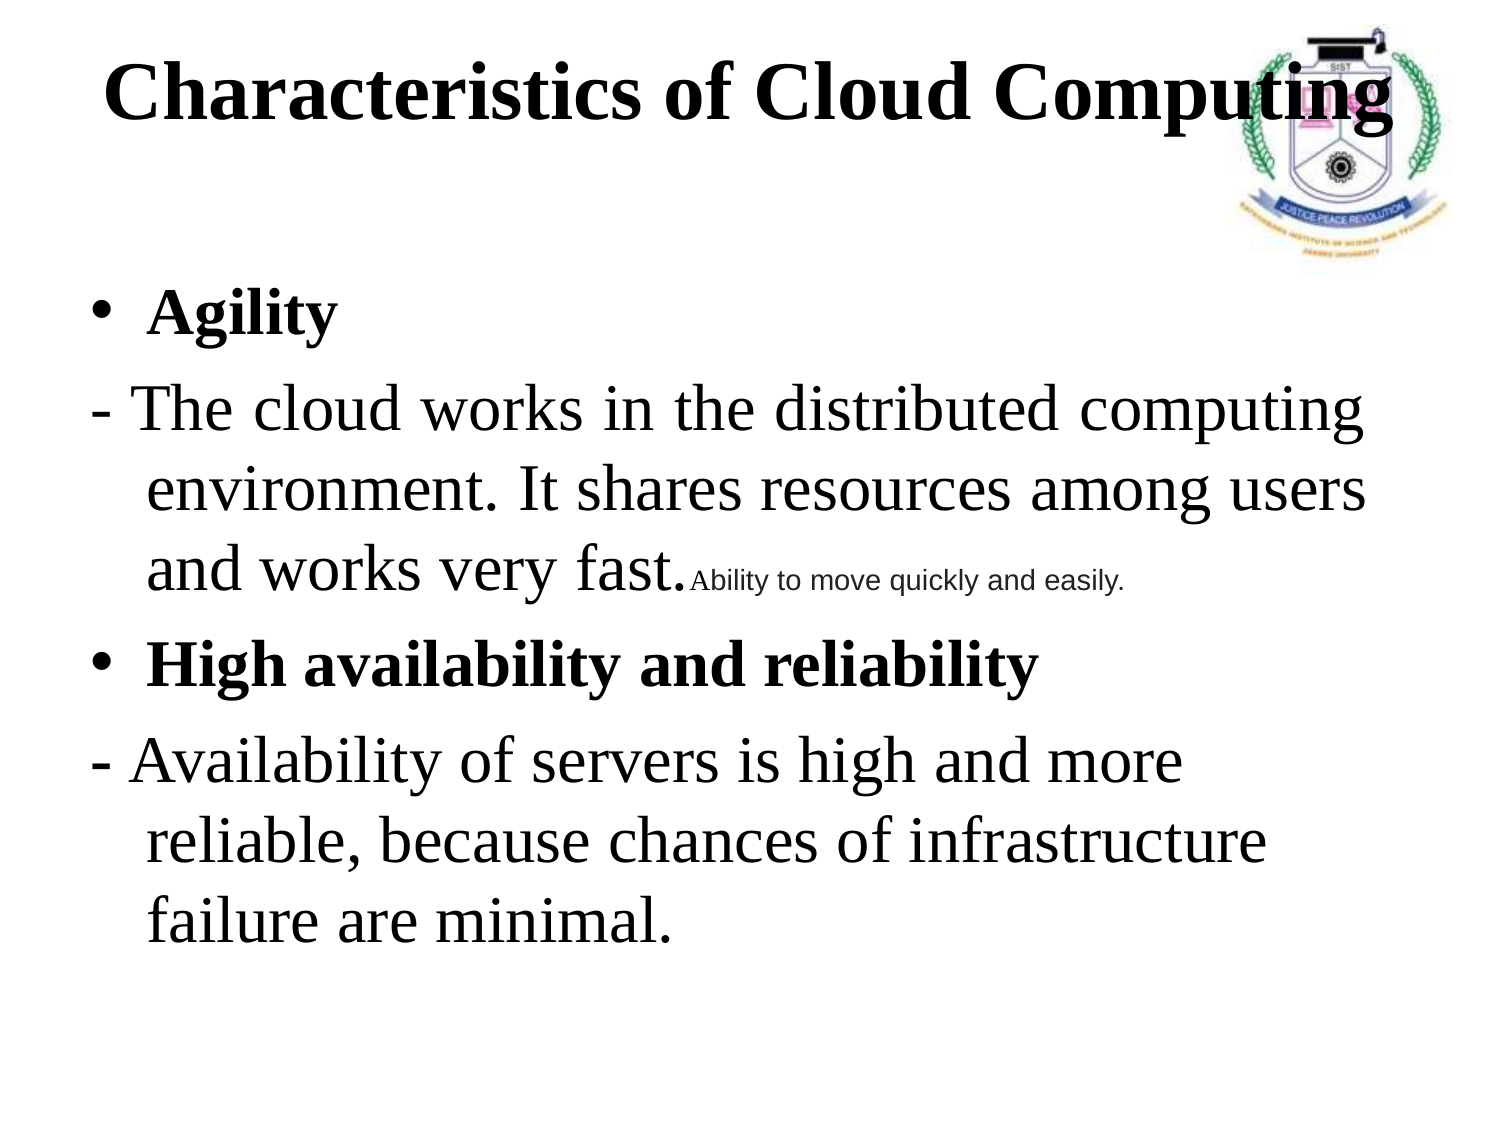

# Characteristics of Cloud Computing
Agility
- The cloud works in the distributed computing  environment. It shares resources among users  and works very fast.Ability to move quickly and easily.
High availability and reliability
- Availability of servers is high and more  reliable, because chances of infrastructure  failure are minimal.